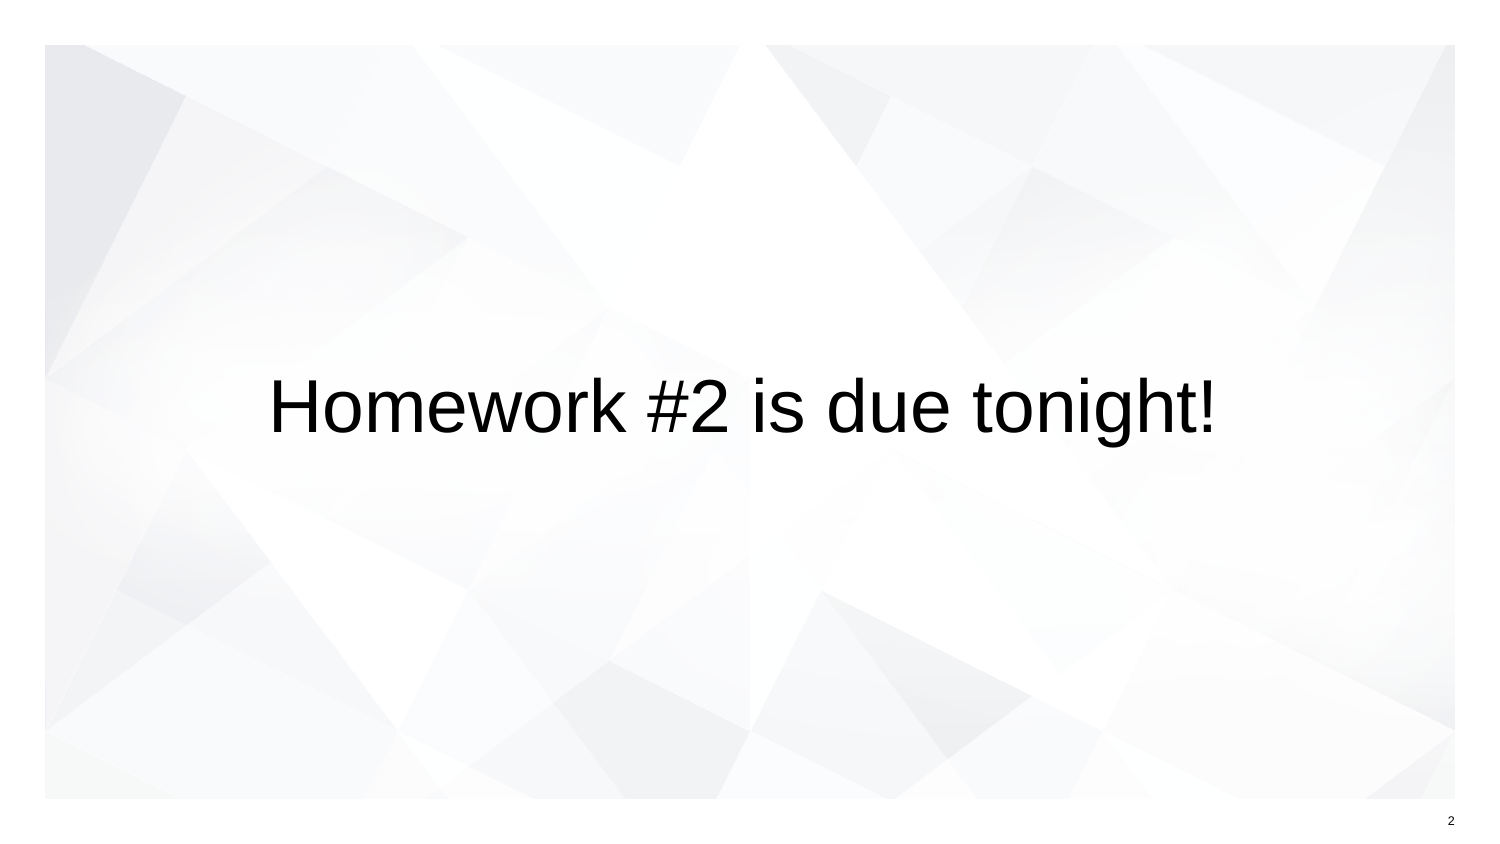

# Homework #2 is due tonight!

2